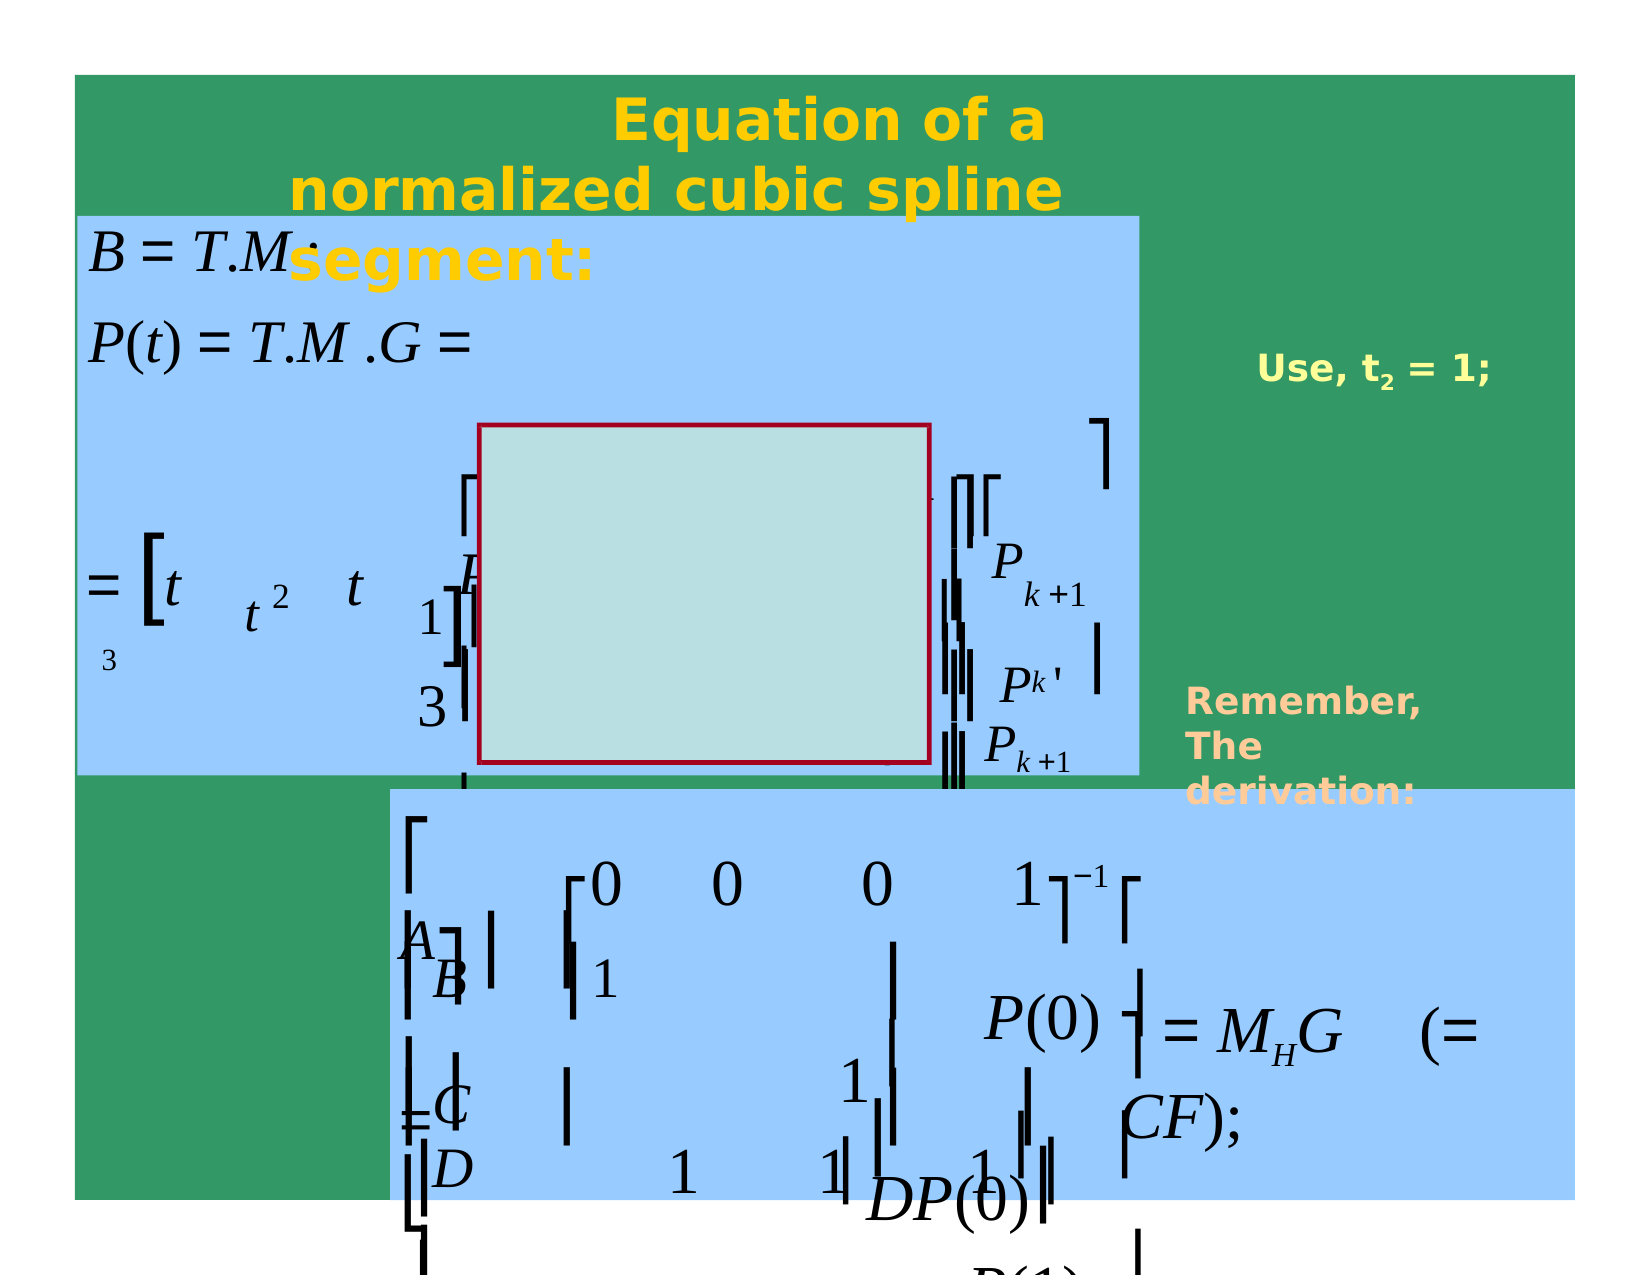

Equation of a  normalized cubic spline segment:
B = T.M ;
P(t) = T.M .G =
⎡ 2	− 2	1	1 ⎤⎡	Pk
⎢	3	− 2
⎢ 0	0	1
⎣ 1	0	0

Use, t2	= 1;
⎤

1]⎢− 3
⎥⎢	⎥
= [t  3
−1⎥⎢ Pk +1 ⎥
t 2
t
0 ⎥⎢ Pk ' ⎥
⎥⎢	⎥
⎢
Remember,  The derivation:
0 ⎦⎣Pk +1 '⎦
⎡0	0	0	1⎤−1 ⎡ P(0) ⎤
1	1	1⎥	⎢	P(1)	⎥
⎢0	0	1
⎣3	2	1

⎡ A⎤
⎢1
⎢B⎥
⎥	⎢
⎢	⎥ = ⎢
⎥ = MHG	(= CF);
1⎥	⎢DP(0)⎥
0⎦	⎣ DP(1)⎦
⎢C⎥
⎥	⎢	⎥
⎢
⎢	⎥
⎣D⎦